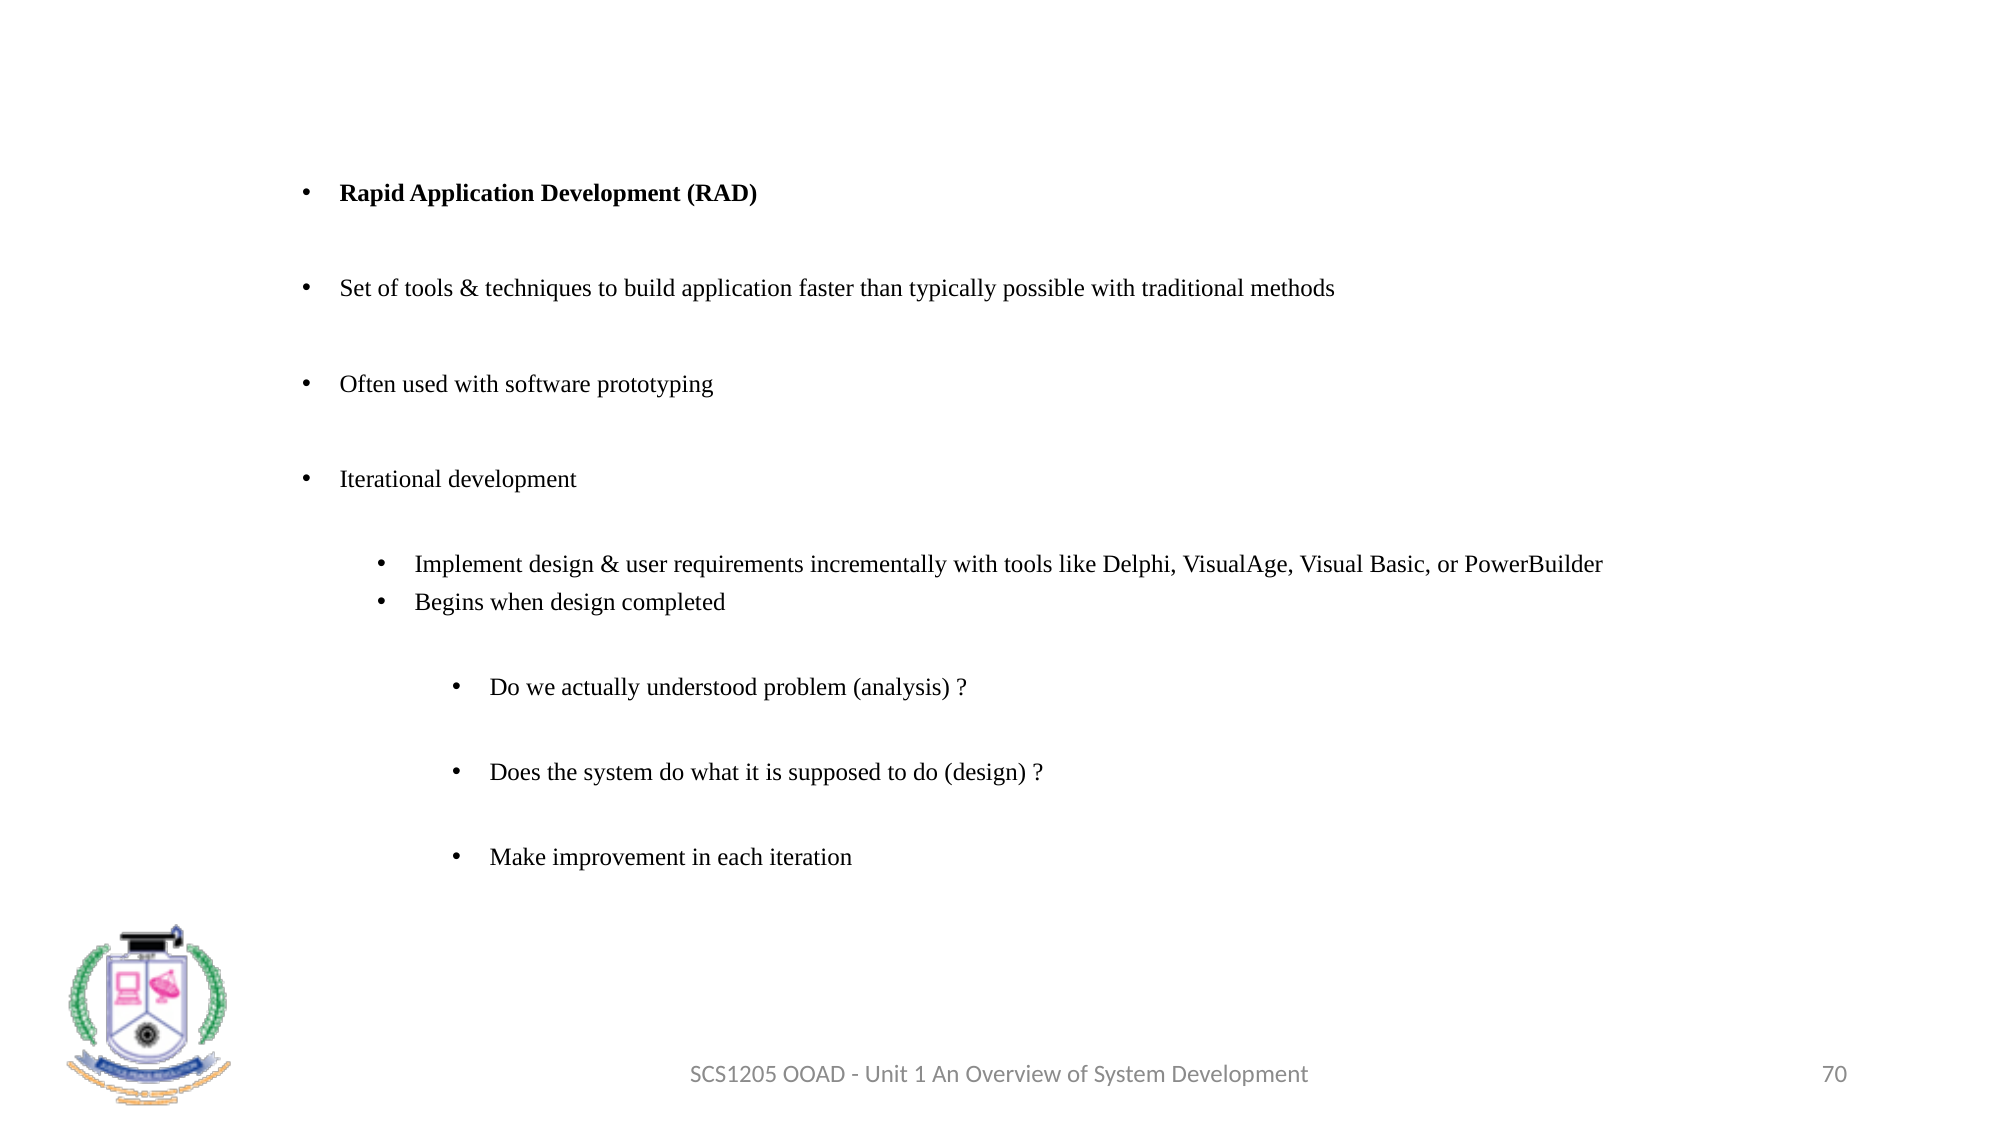

Rapid Application Development (RAD)

Set of tools & techniques to build application faster than typically possible with traditional methods

Often used with software prototyping

Iterational development

Implement design & user requirements incrementally with tools like Delphi, VisualAge, Visual Basic, or PowerBuilder
Begins when design completed

Do we actually understood problem (analysis) ?

Does the system do what it is supposed to do (design) ?

Make improvement in each iteration

SCS1205 OOAD - Unit 1 An Overview of System Development
70